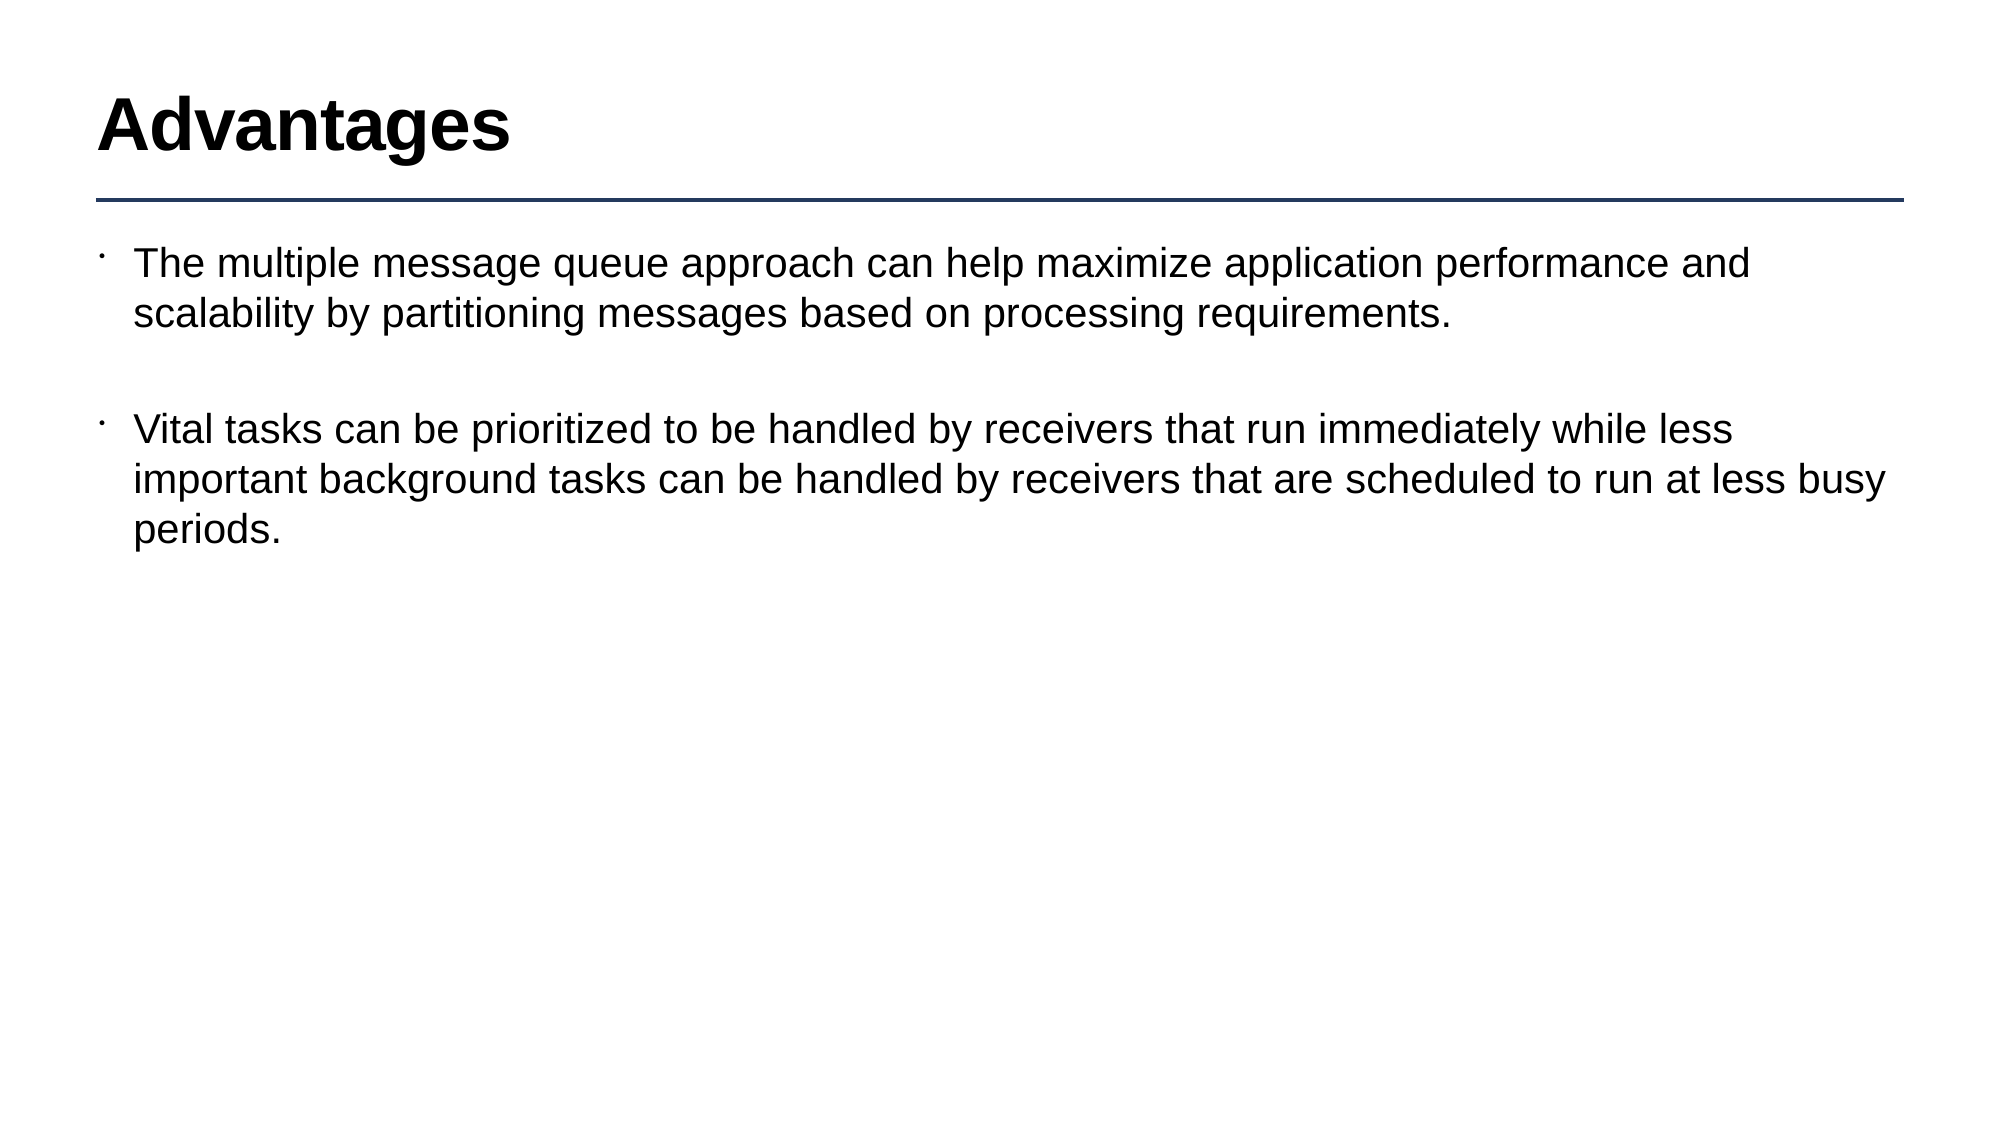

# Advantages
The multiple message queue approach can help maximize application performance and scalability by partitioning messages based on processing requirements.

Vital tasks can be prioritized to be handled by receivers that run immediately while less important background tasks can be handled by receivers that are scheduled to run at less busy periods.